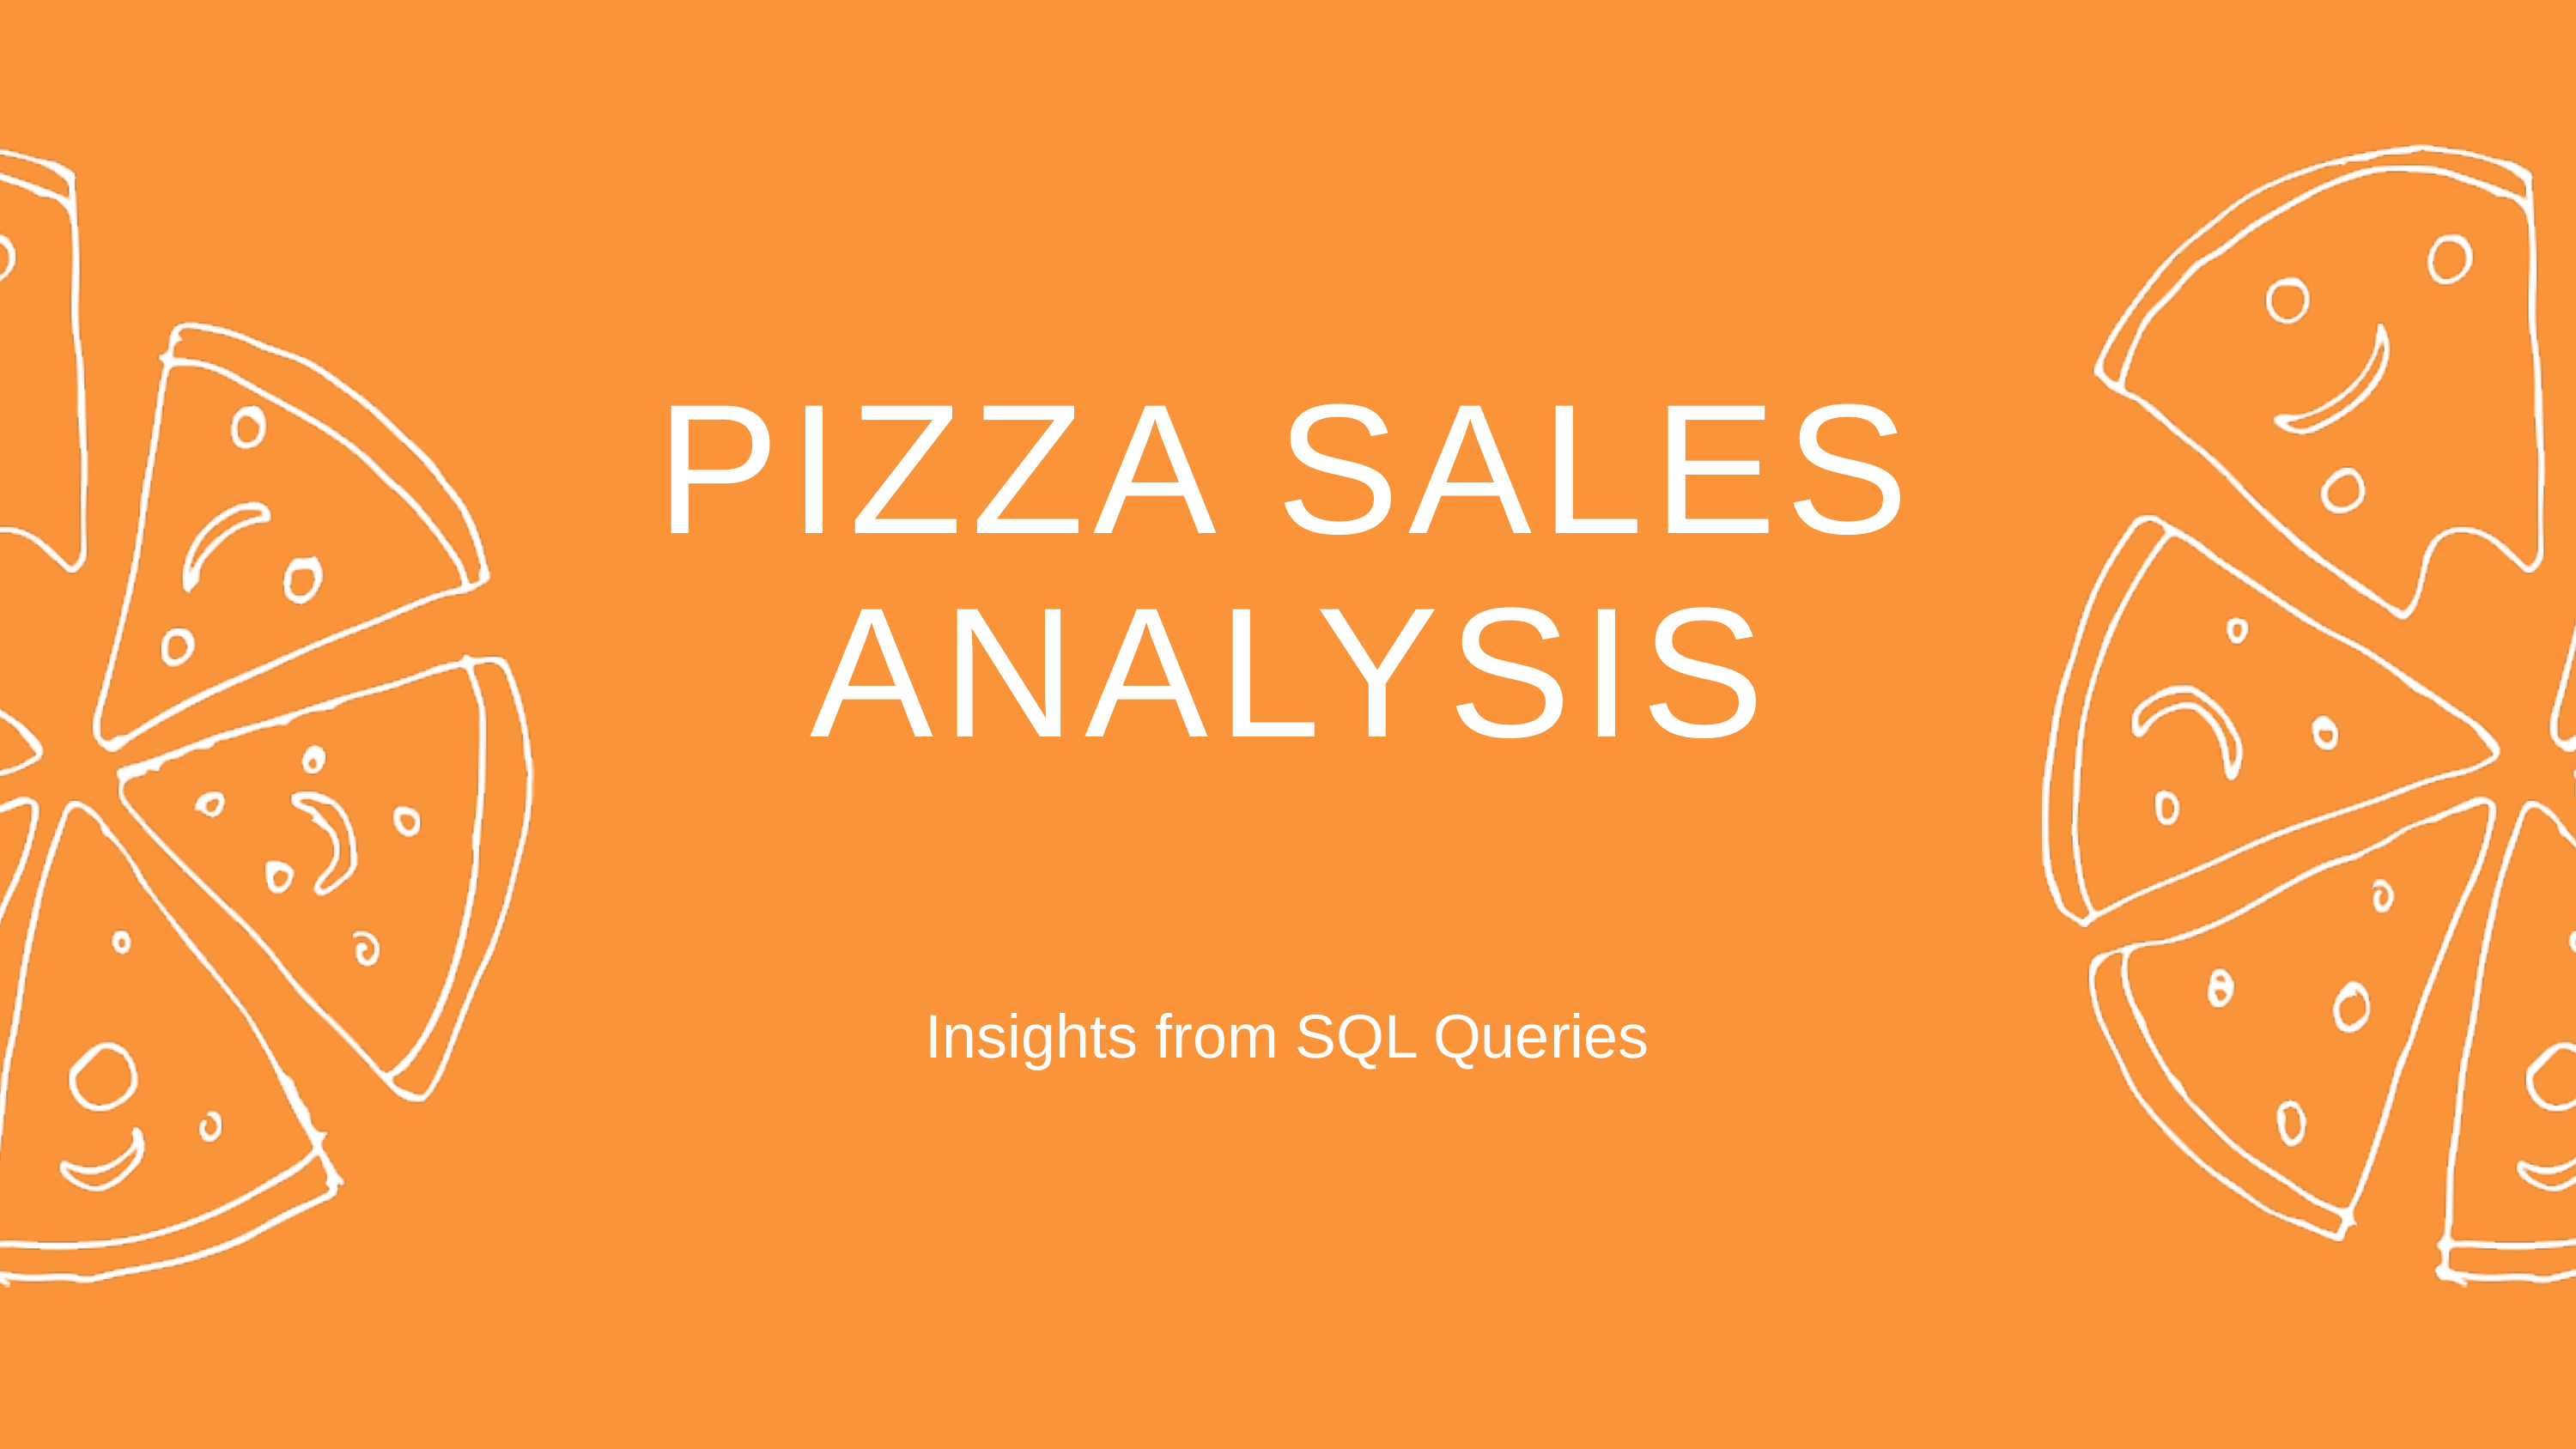

PIZZA SALES ANALYSIS
Insights from SQL Queries